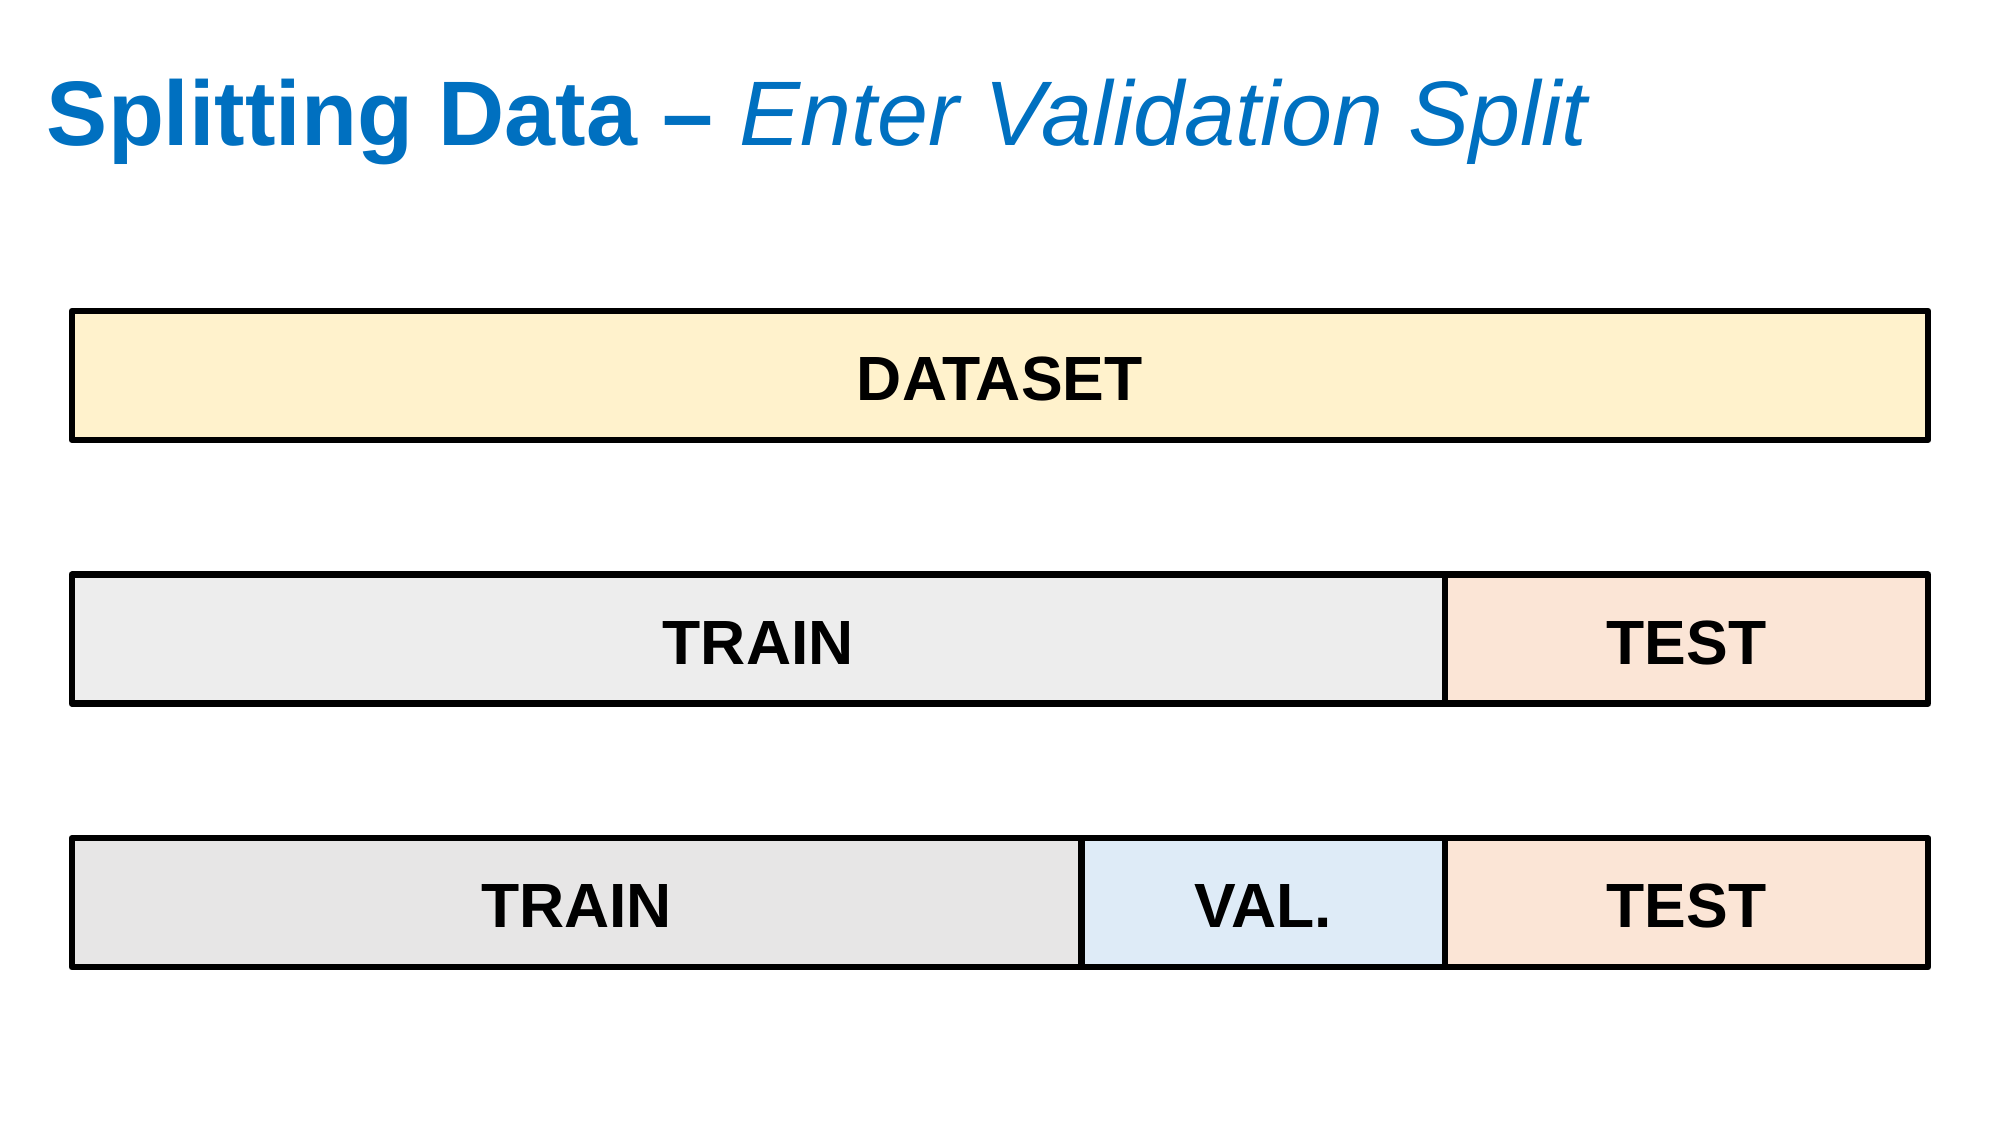

# Splitting Data – Enter Validation Split
DATASET
TRAIN
TEST
TRAIN
VAL.
TEST